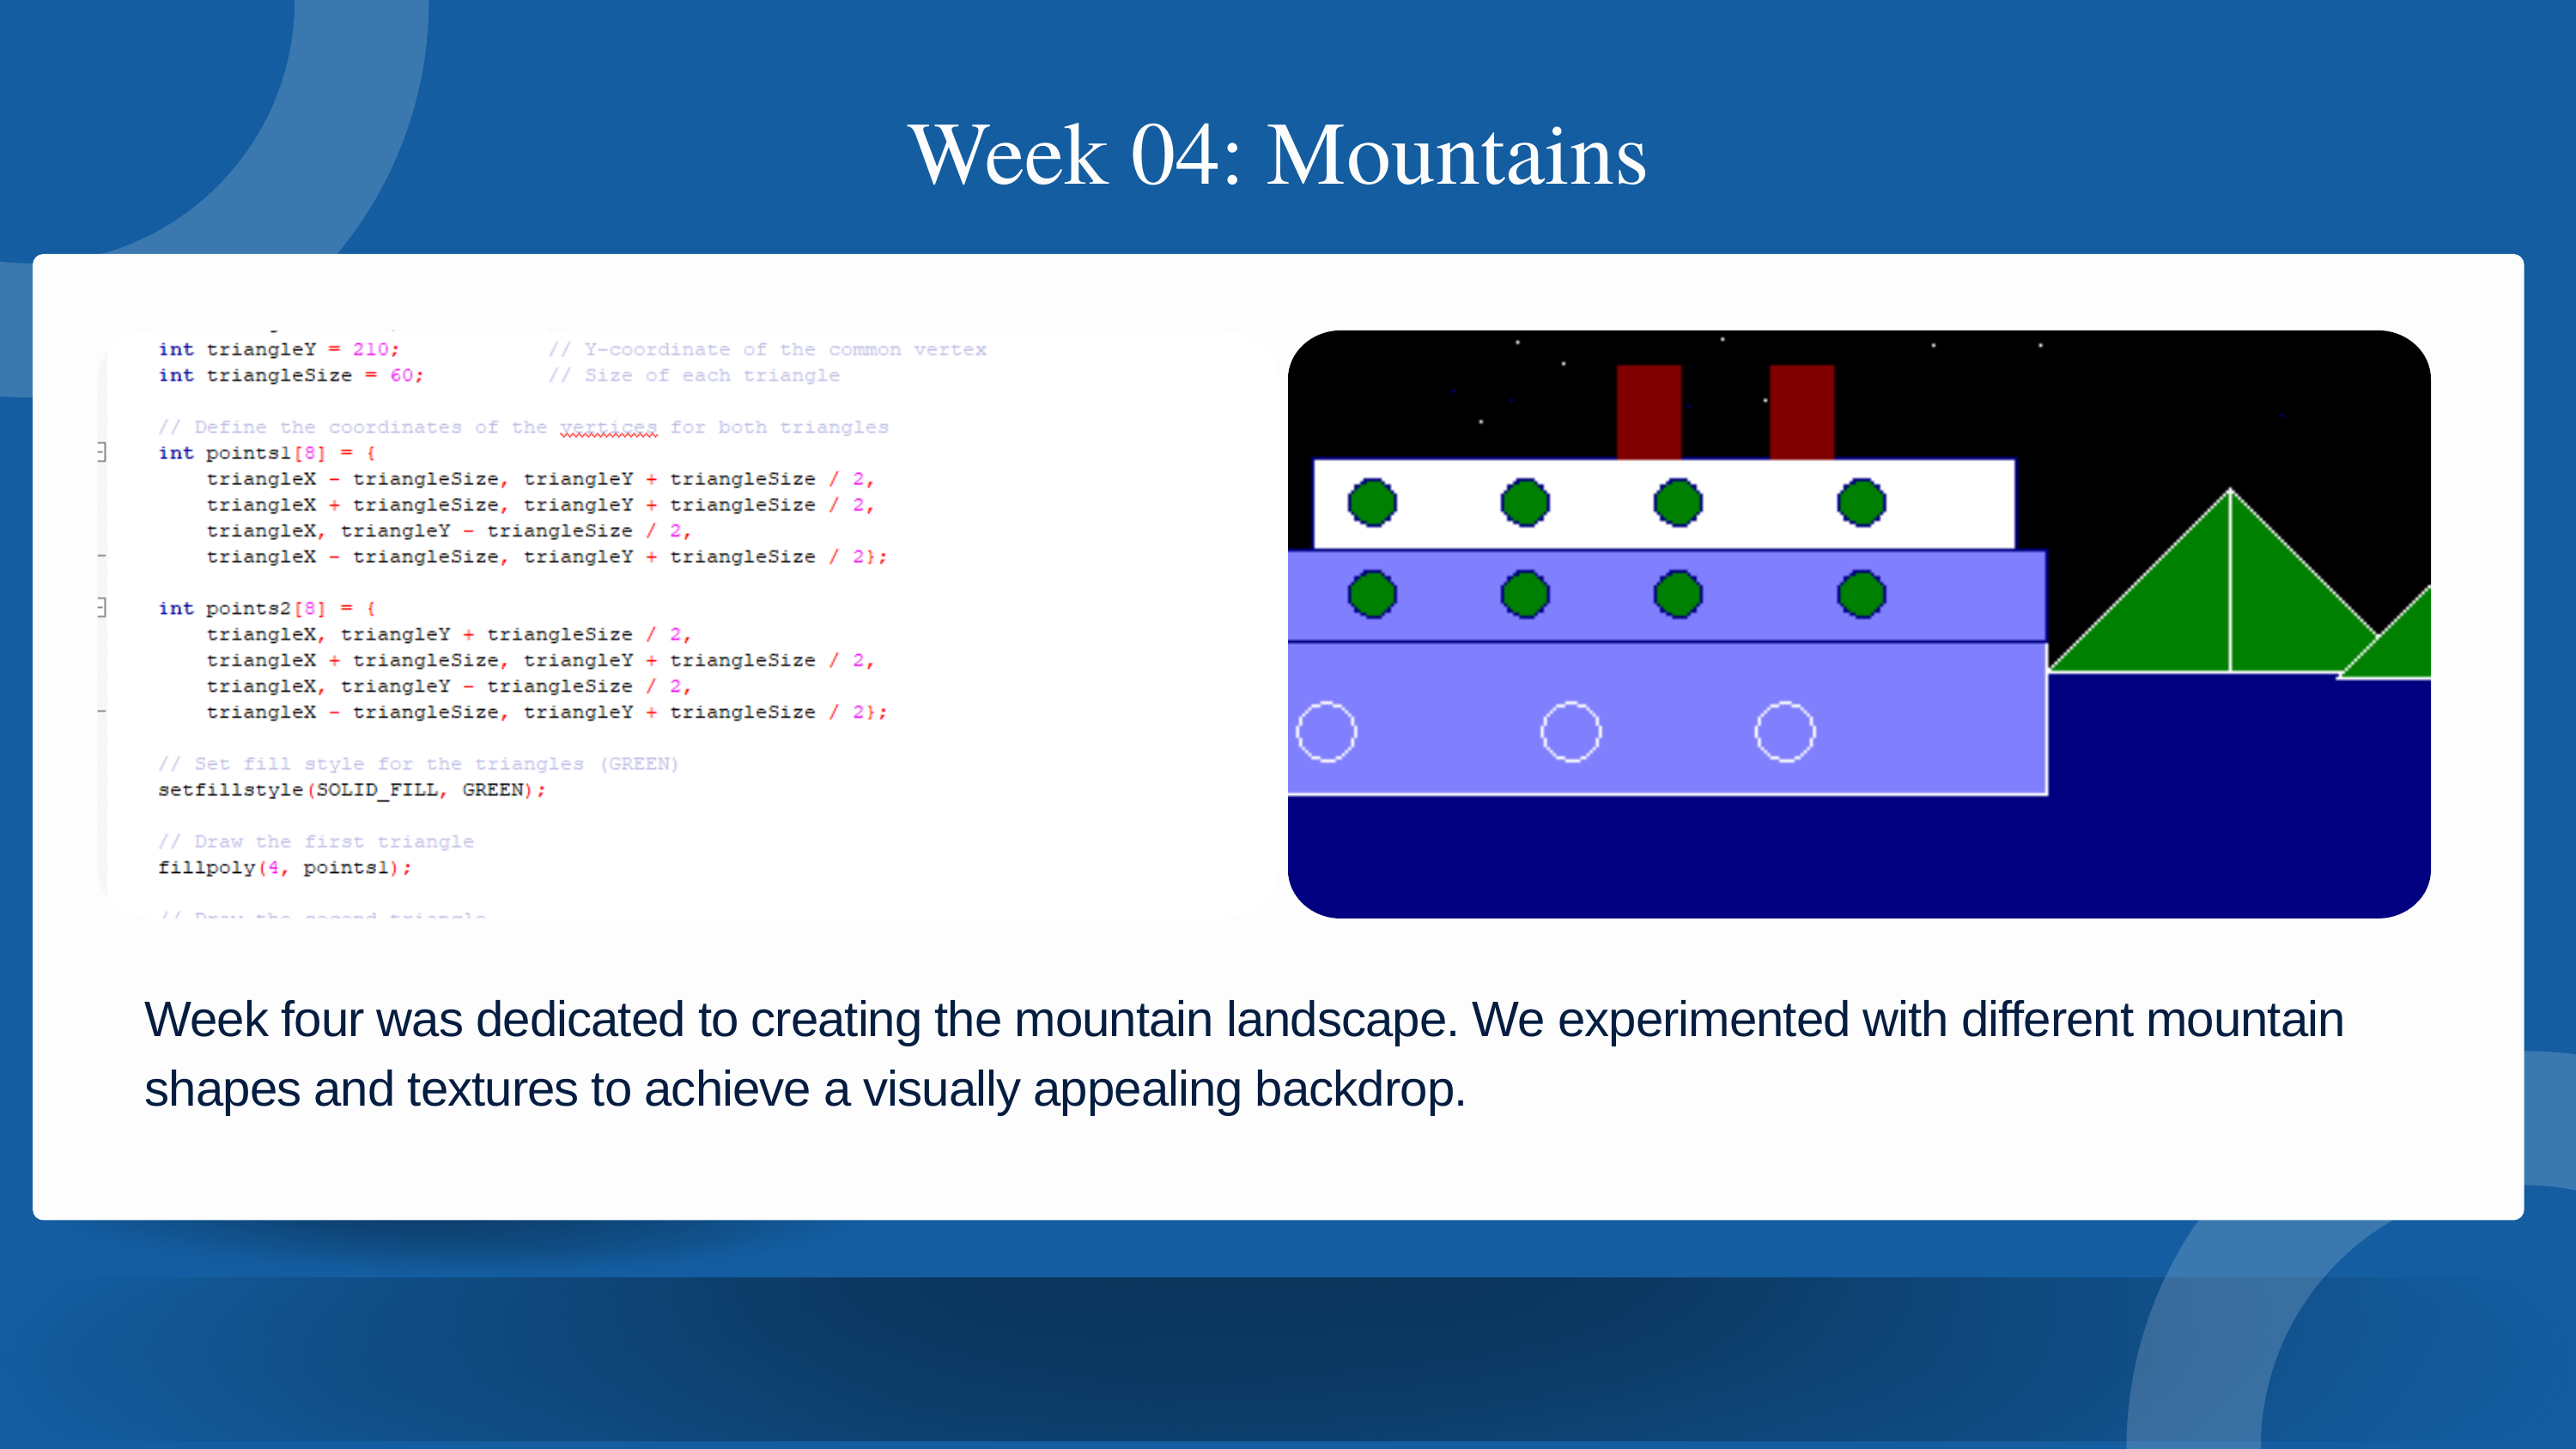

Week 04: Mountains

Week four was dedicated to creating the mountain landscape. We experimented with different mountain shapes and textures to achieve a visually appealing backdrop.